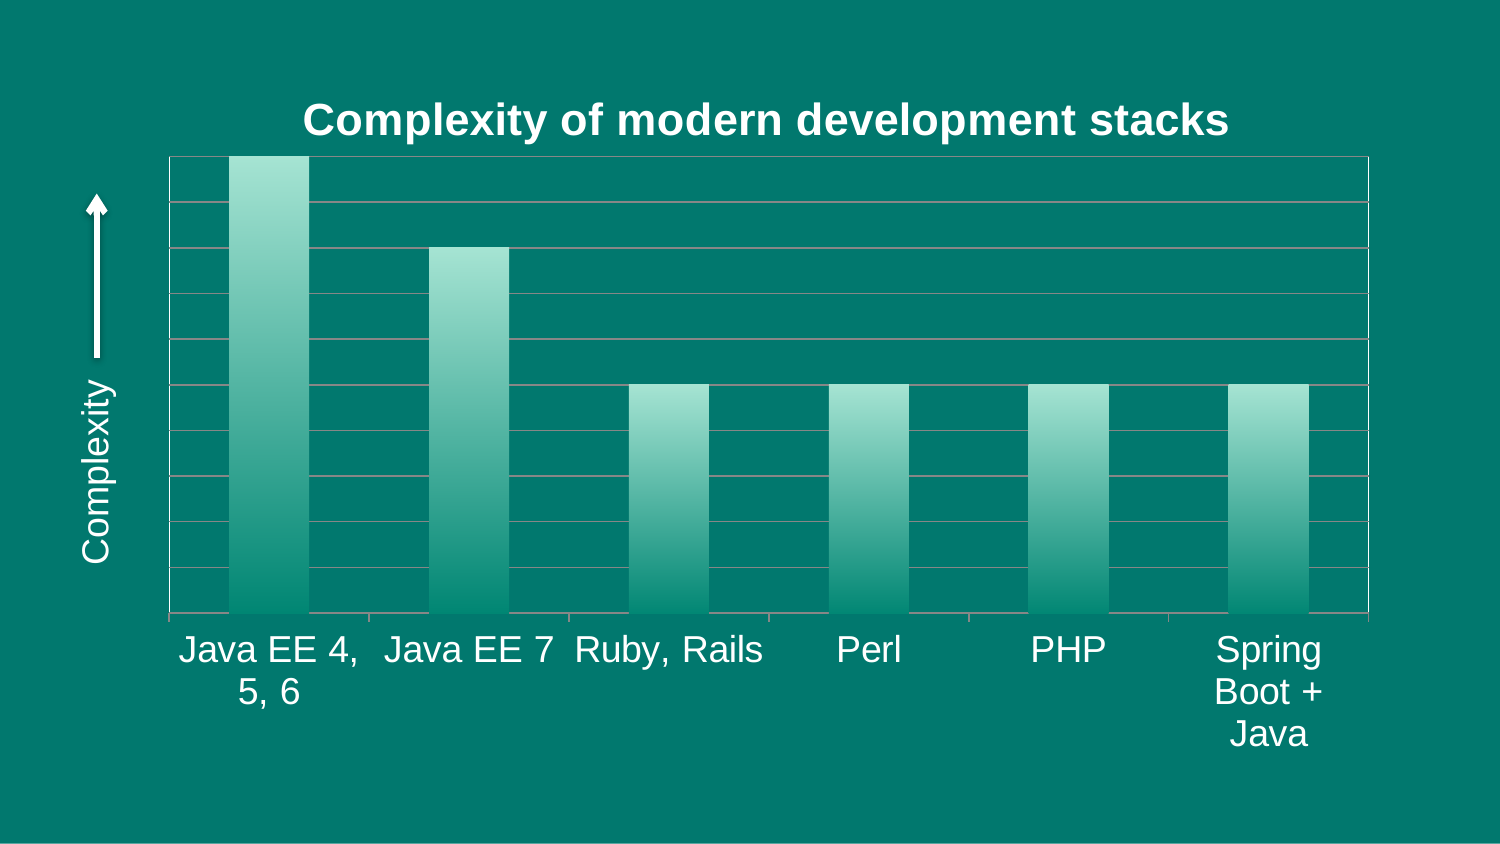

### Chart: Complexity of modern development stacks

| Category | Amount of configuration code |
|---|---|
| Java EE 4, 5, 6 | 100.0 |
| Java EE 7 | 80.0 |
| Ruby, Rails | 50.0 |
| Perl | 50.0 |
| PHP | 50.0 |
| Spring Boot + Java | 50.0 |
Complexity